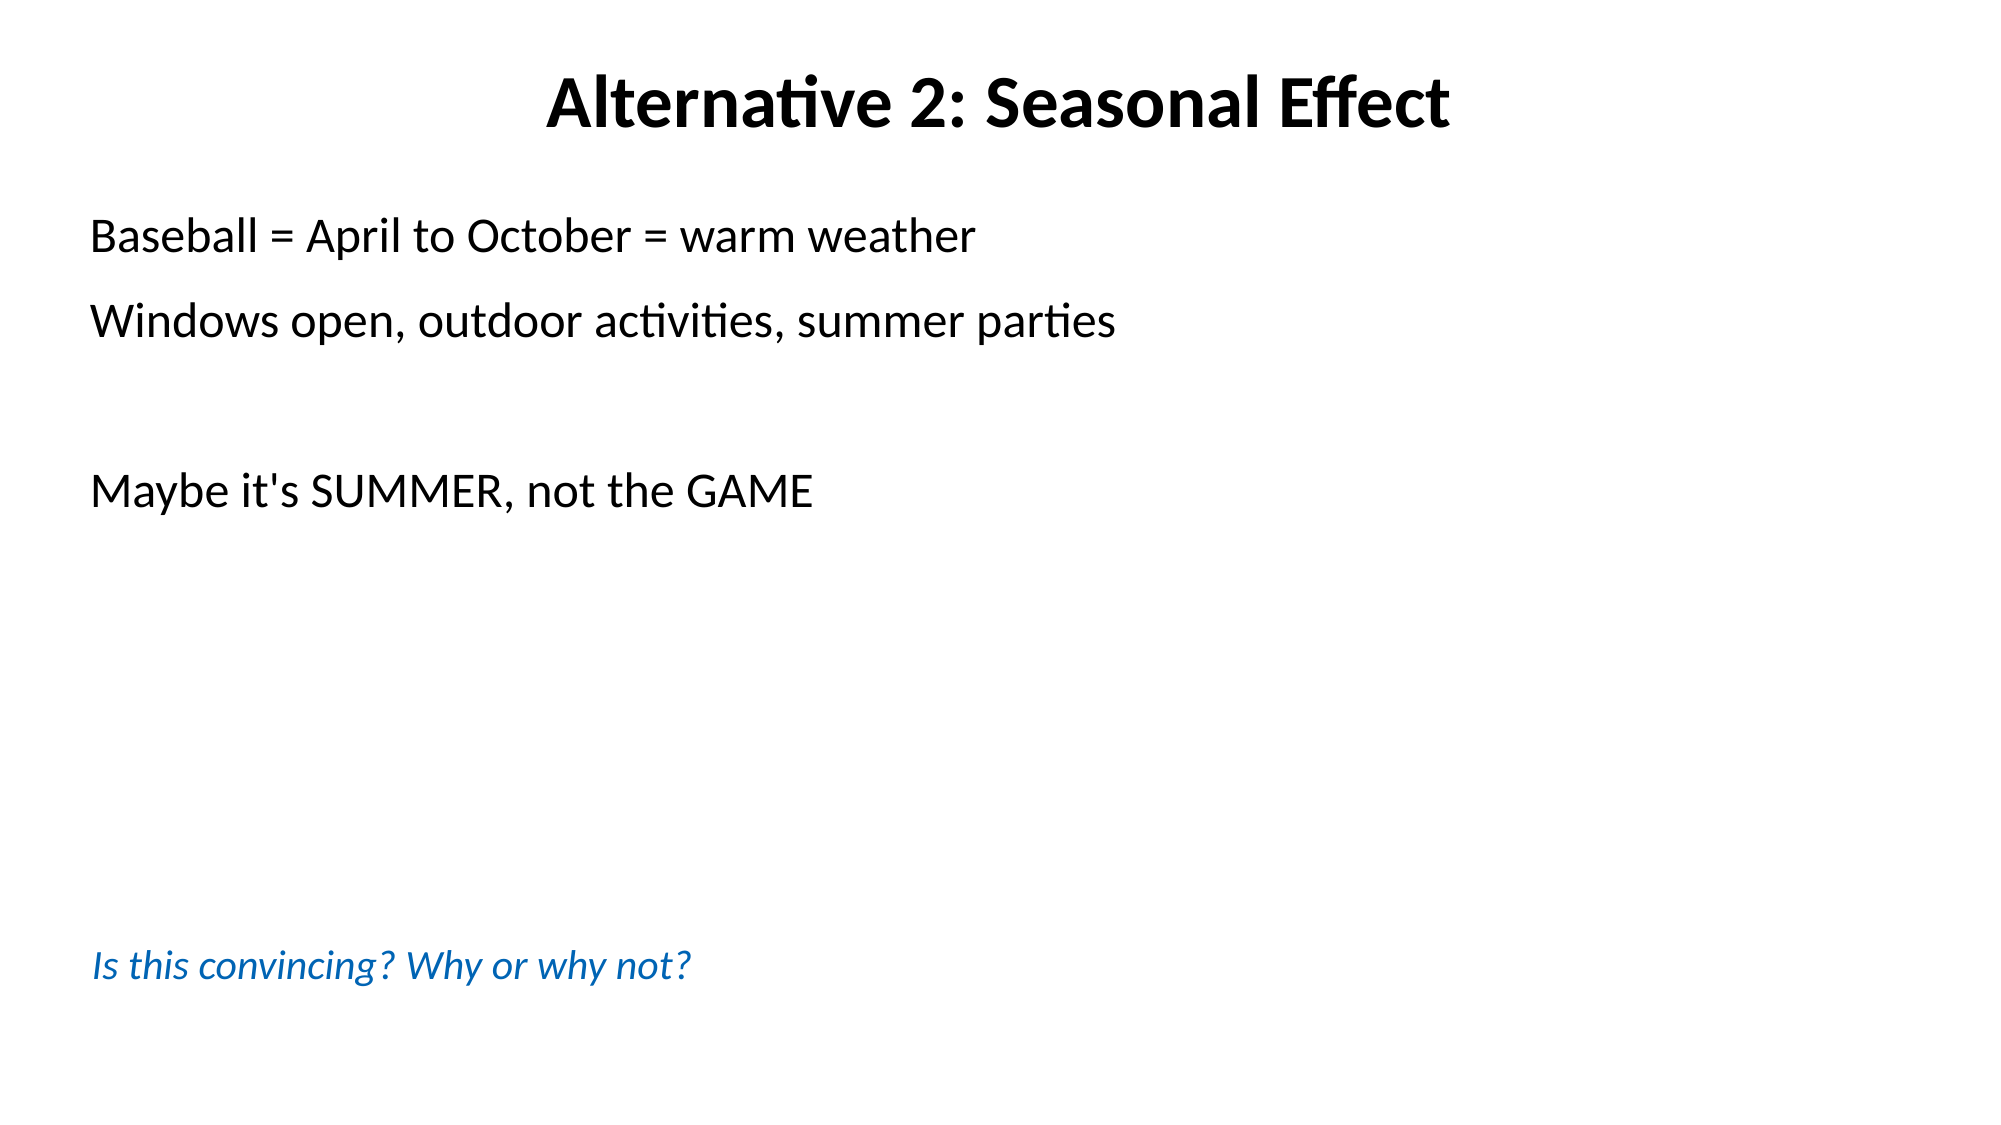

Alternative 2: Seasonal Effect
Baseball = April to October = warm weather
Windows open, outdoor activities, summer parties

Maybe it's SUMMER, not the GAME
Is this convincing? Why or why not?